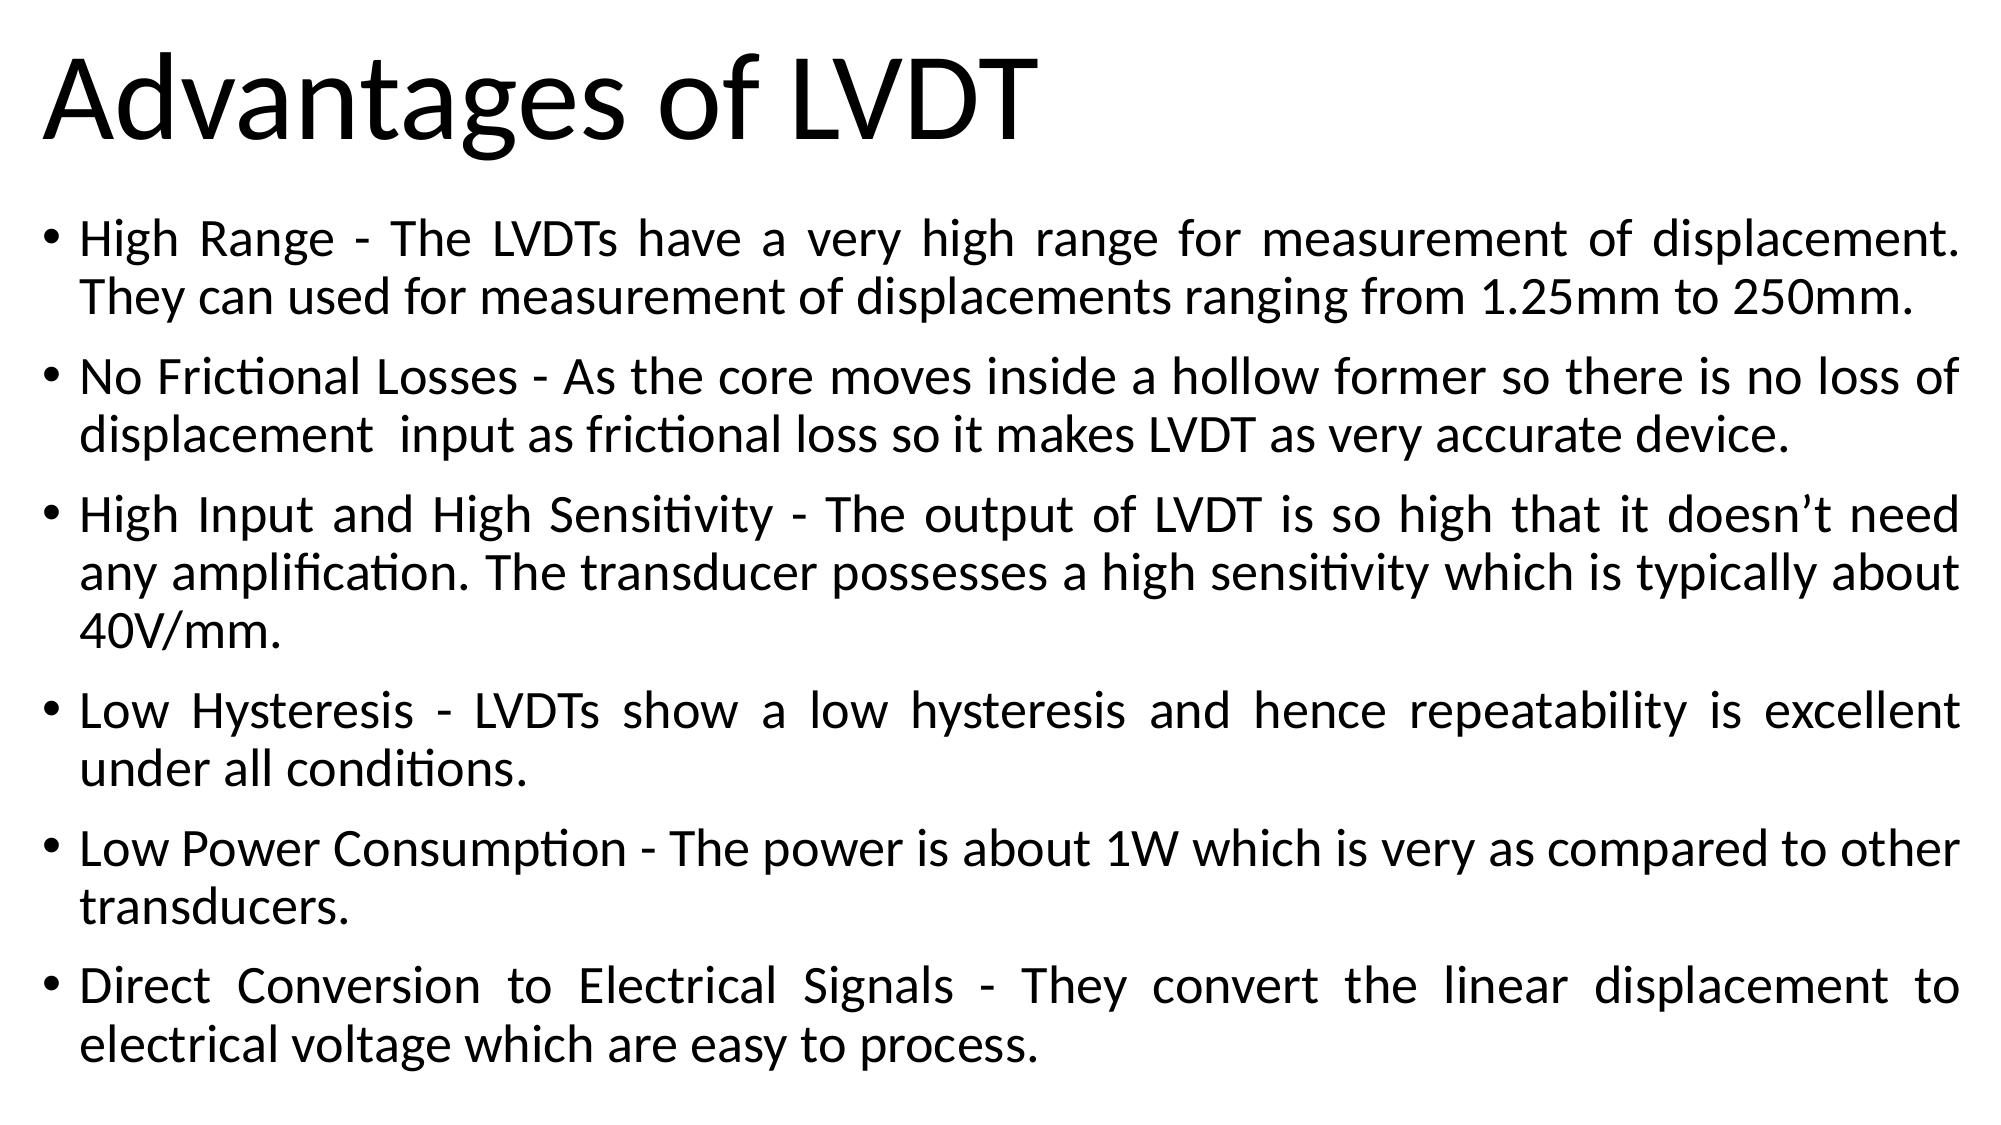

# Advantages of LVDT
High Range - The LVDTs have a very high range for measurement of displacement. They can used for measurement of displacements ranging from 1.25mm to 250mm.
No Frictional Losses - As the core moves inside a hollow former so there is no loss of displacement  input as frictional loss so it makes LVDT as very accurate device.
High Input and High Sensitivity - The output of LVDT is so high that it doesn’t need any amplification. The transducer possesses a high sensitivity which is typically about 40V/mm.
Low Hysteresis - LVDTs show a low hysteresis and hence repeatability is excellent under all conditions.
Low Power Consumption - The power is about 1W which is very as compared to other transducers.
Direct Conversion to Electrical Signals - They convert the linear displacement to electrical voltage which are easy to process.